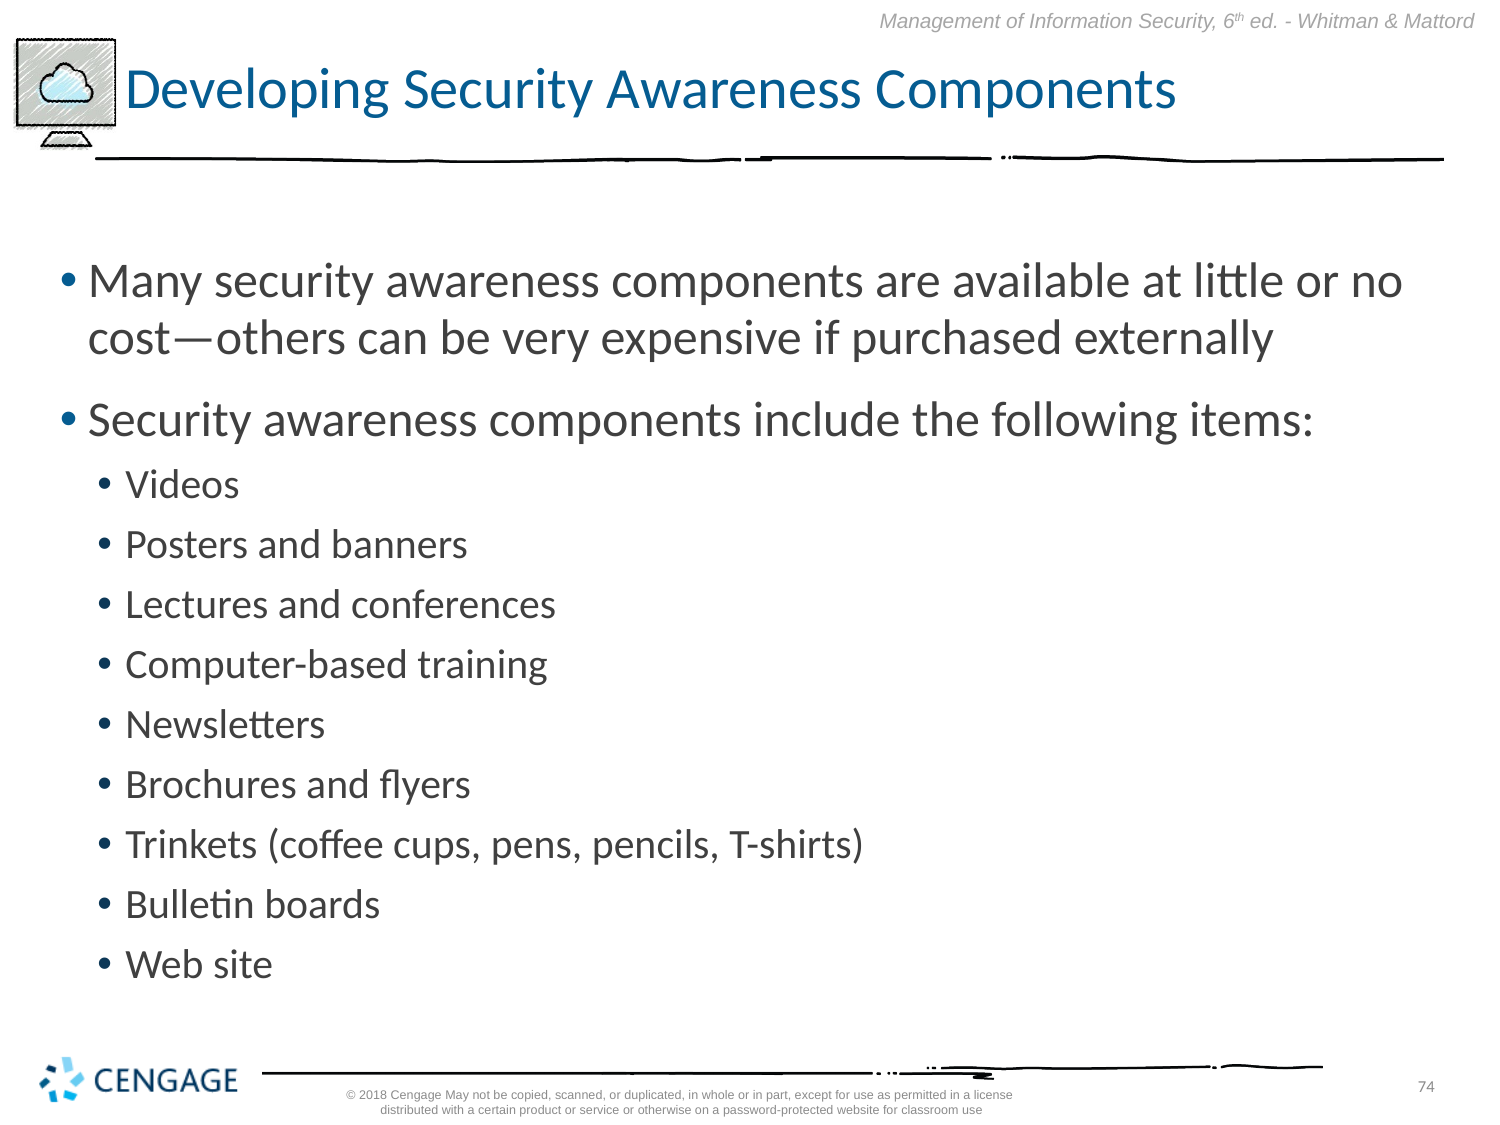

# Developing Security Awareness Components
Many security awareness components are available at little or no cost—others can be very expensive if purchased externally
Security awareness components include the following items:
Videos
Posters and banners
Lectures and conferences
Computer-based training
Newsletters
Brochures and flyers
Trinkets (coffee cups, pens, pencils, T-shirts)
Bulletin boards
Web site